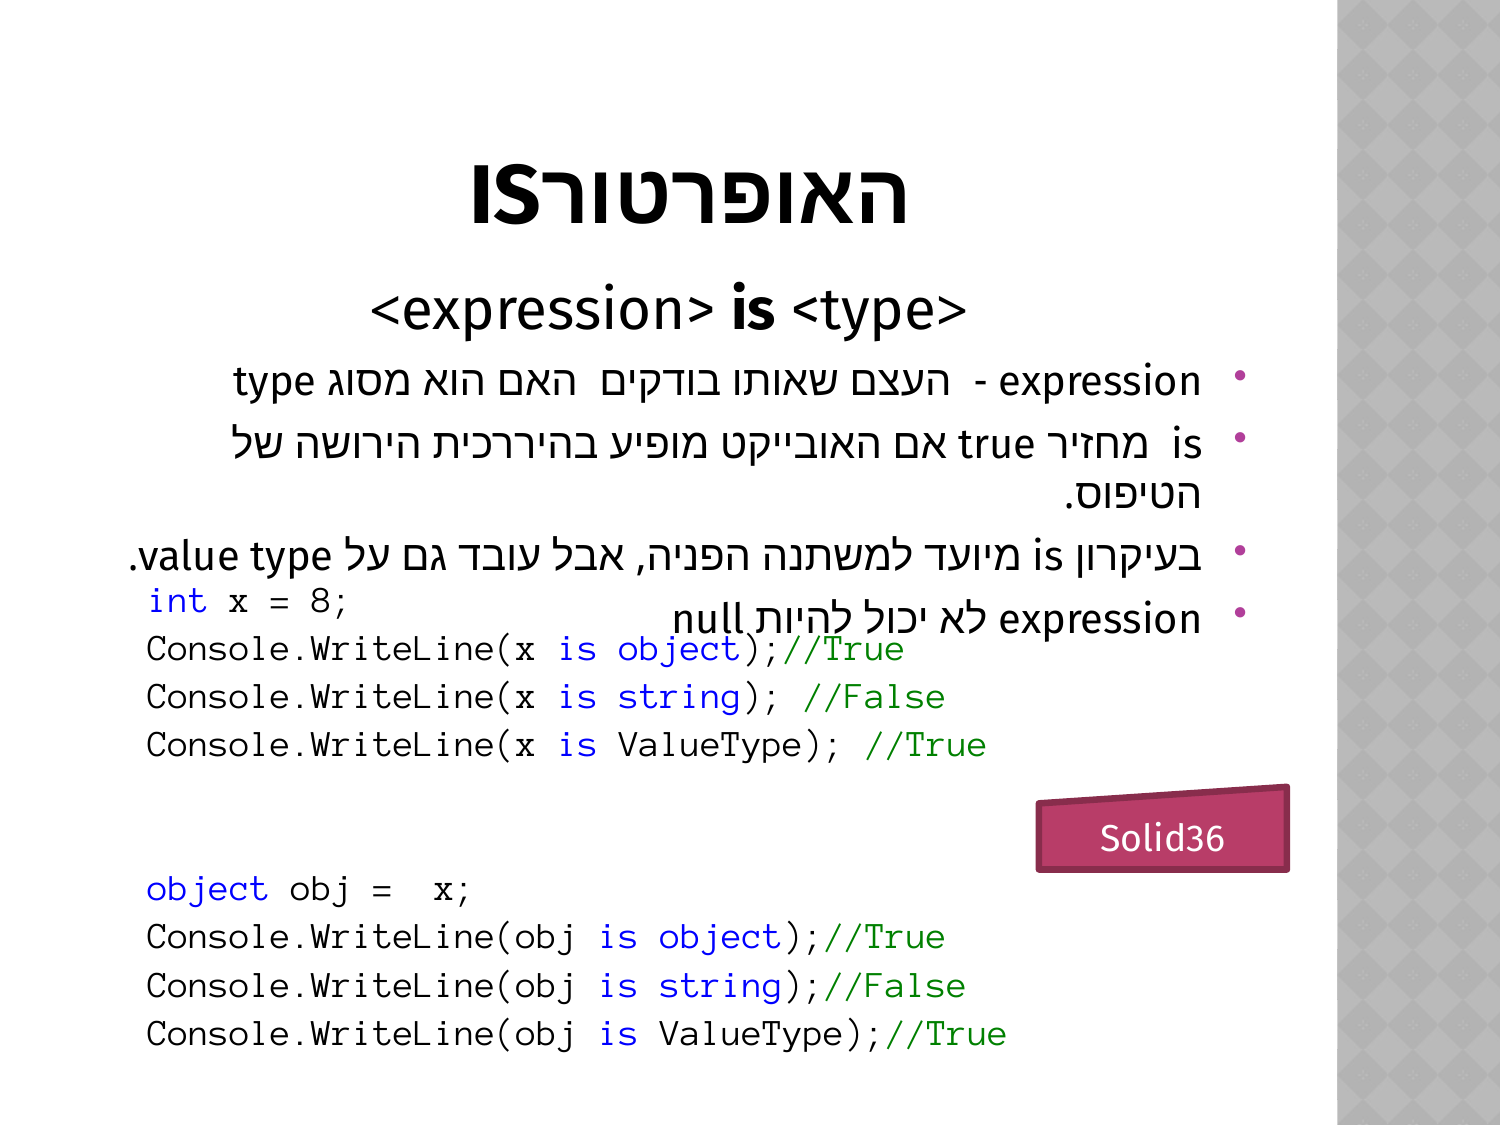

# האופרטורIS
<expression> is <type>
expression -  העצם שאותו בודקים  האם הוא מסוג type
is  מחזיר true אם האובייקט מופיע בהיררכית הירושה של הטיפוס.
בעיקרון is מיועד למשתנה הפניה, אבל עובד גם על value type.
expression לא יכול להיות null

int x = 8;
Console.WriteLine(x is object);//True
Console.WriteLine(x is string); //False
Console.WriteLine(x is ValueType); //True

object obj =  x;
Console.WriteLine(obj is object);//True
Console.WriteLine(obj is string);//False
Console.WriteLine(obj is ValueType);//True
Solid36